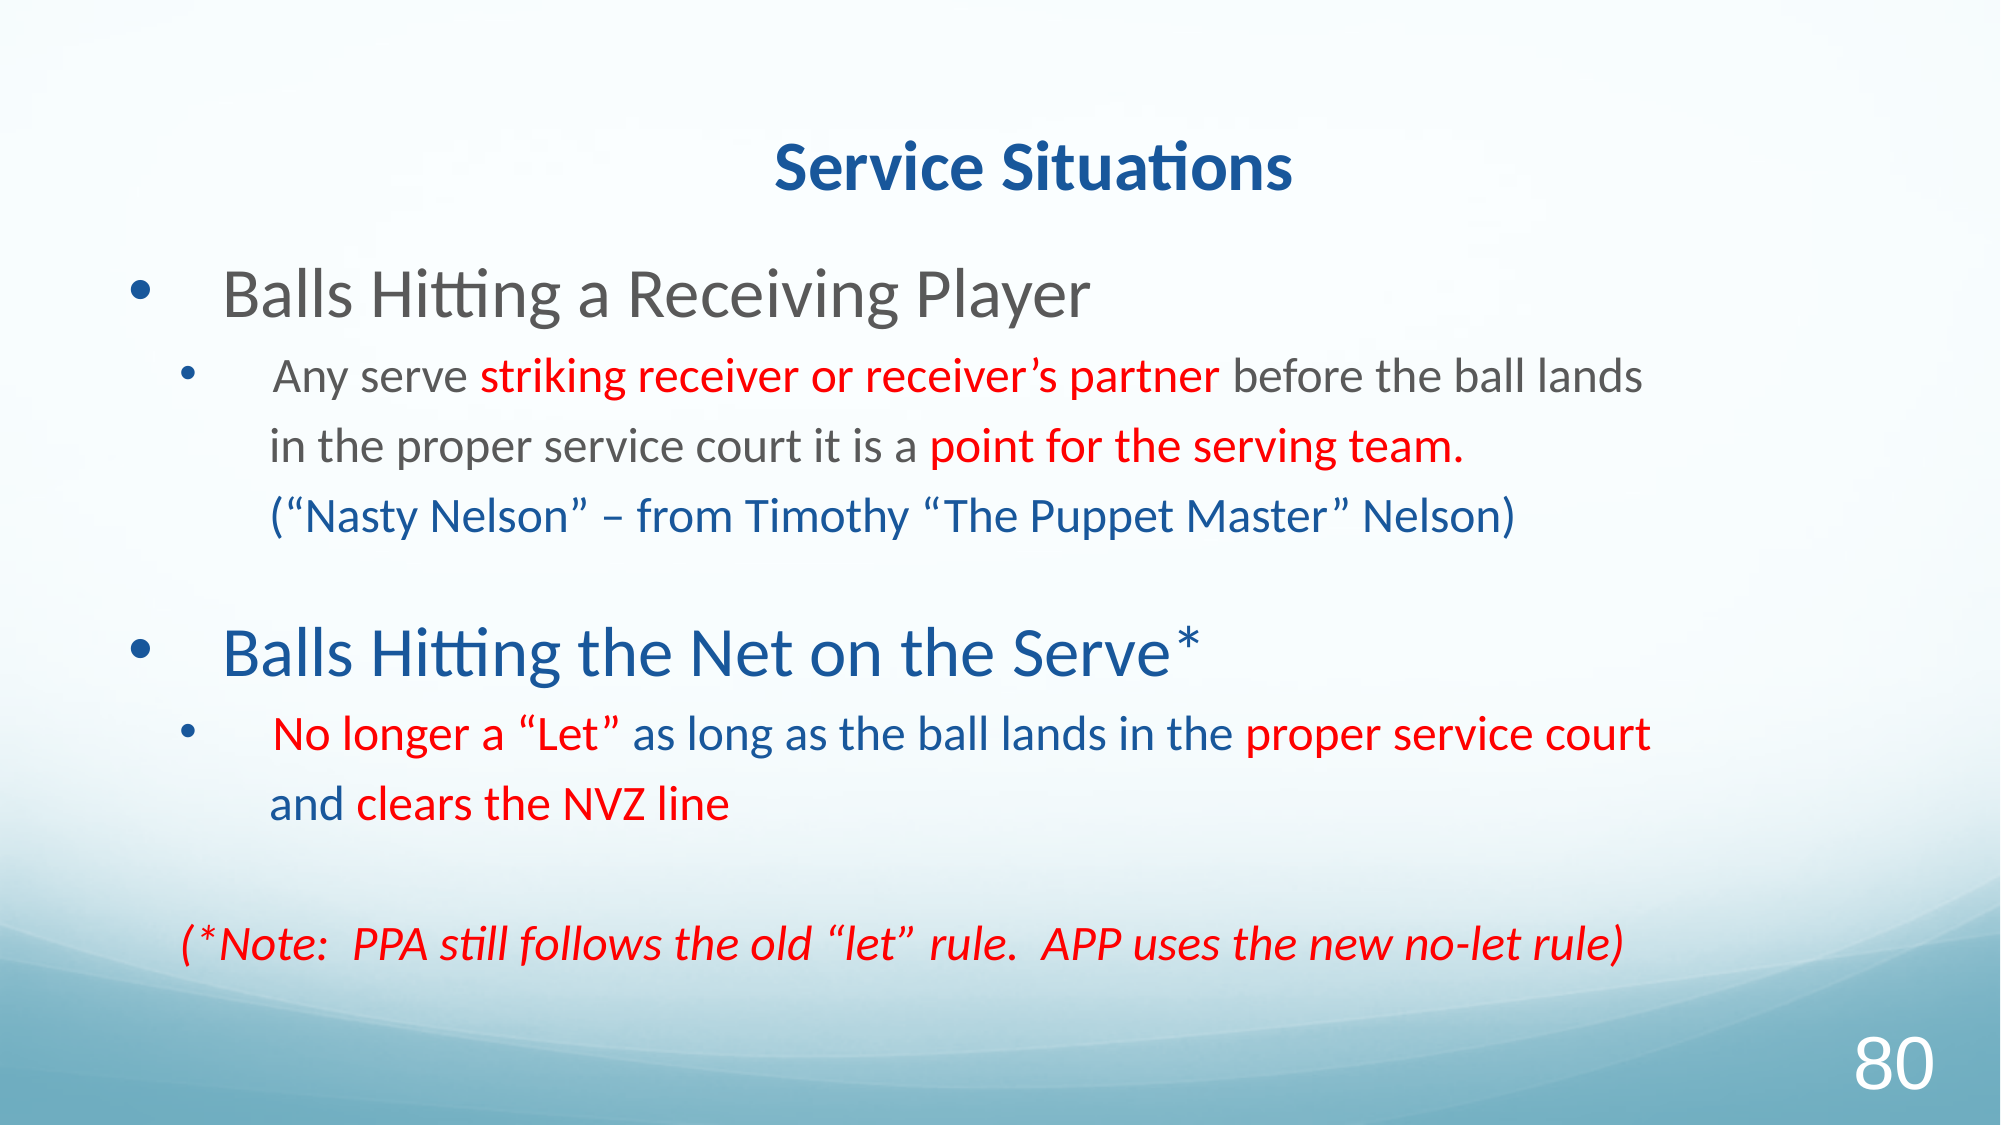

Service Situations

Balls Hitting a Receiving Player
Any serve striking receiver or receiver’s partner before the ball lands
        in the proper service court it is a point for the serving team.
        (“Nasty Nelson” – from Timothy “The Puppet Master” Nelson)

Balls Hitting the Net on the Serve*
No longer a “Let” as long as the ball lands in the proper service court
        and clears the NVZ line

(*Note:  PPA still follows the old “let” rule.  APP uses the new no-let rule)

80